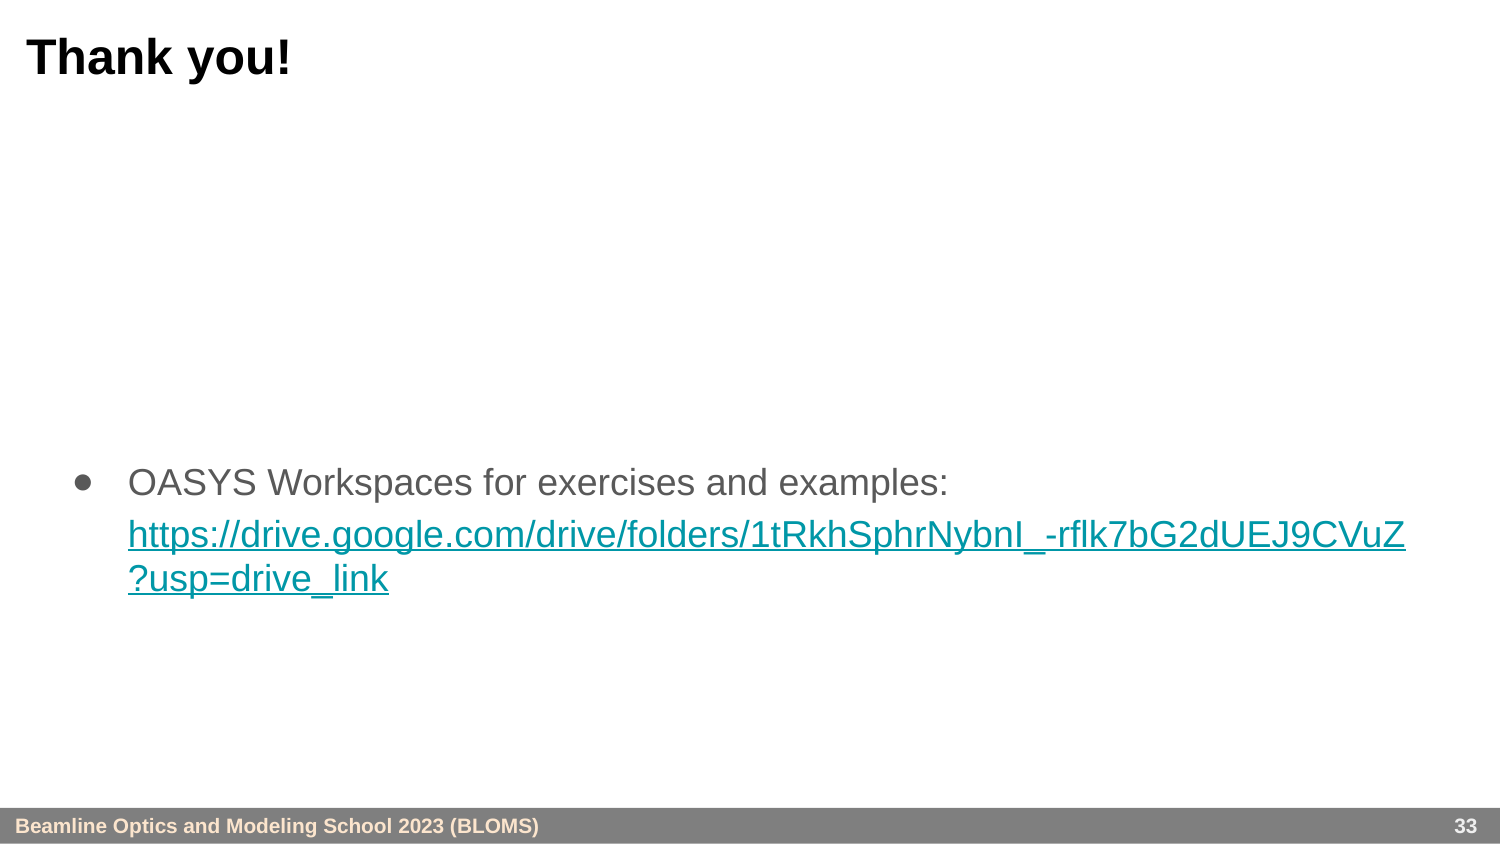

# Thank you!
OASYS Workspaces for exercises and examples: https://drive.google.com/drive/folders/1tRkhSphrNybnI_-rflk7bG2dUEJ9CVuZ?usp=drive_link

33